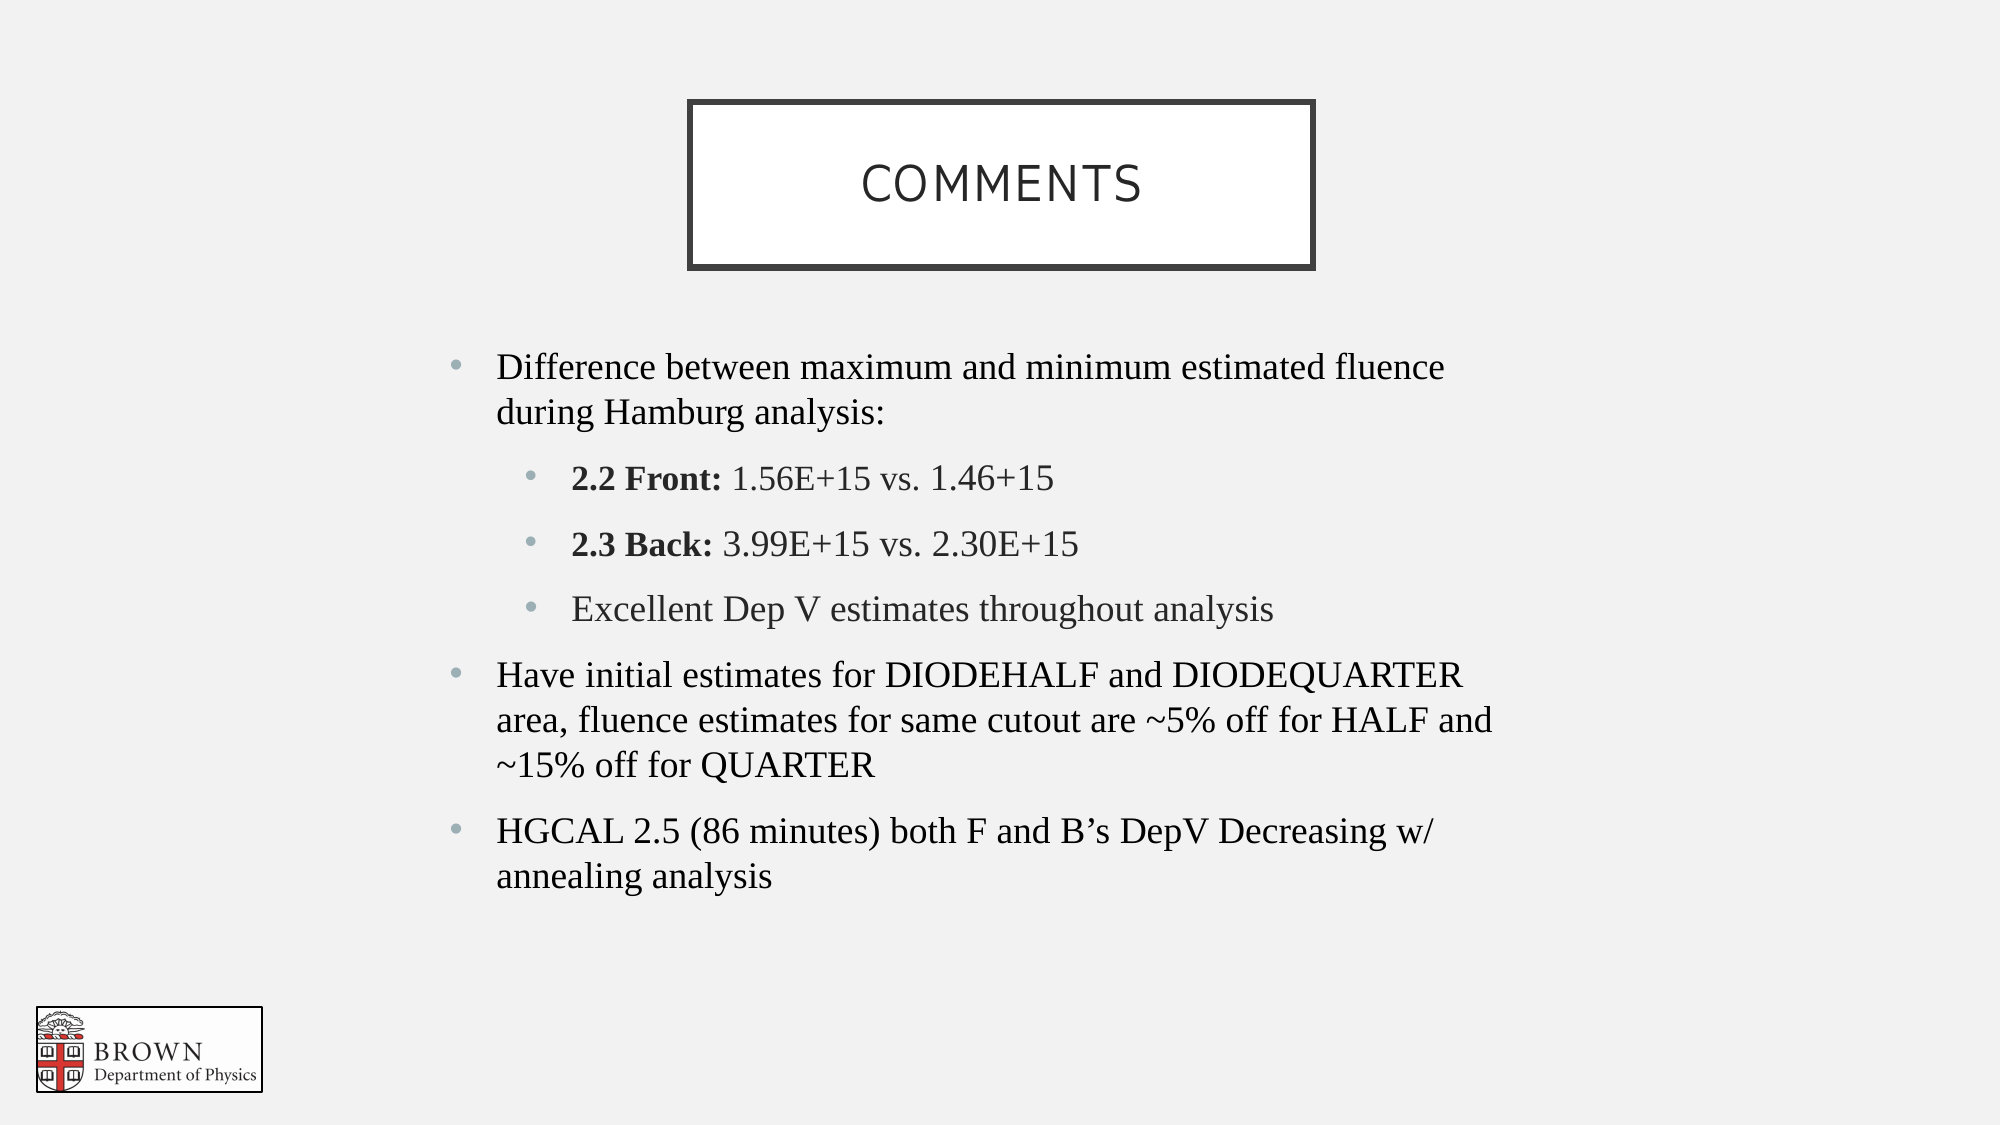

# Comments
Difference between maximum and minimum estimated fluence during Hamburg analysis:
2.2 Front: 1.56E+15 vs. 1.46+15
2.3 Back: 3.99E+15 vs. 2.30E+15
Excellent Dep V estimates throughout analysis
Have initial estimates for DIODEHALF and DIODEQUARTER area, fluence estimates for same cutout are ~5% off for HALF and ~15% off for QUARTER
HGCAL 2.5 (86 minutes) both F and B’s DepV Decreasing w/ annealing analysis